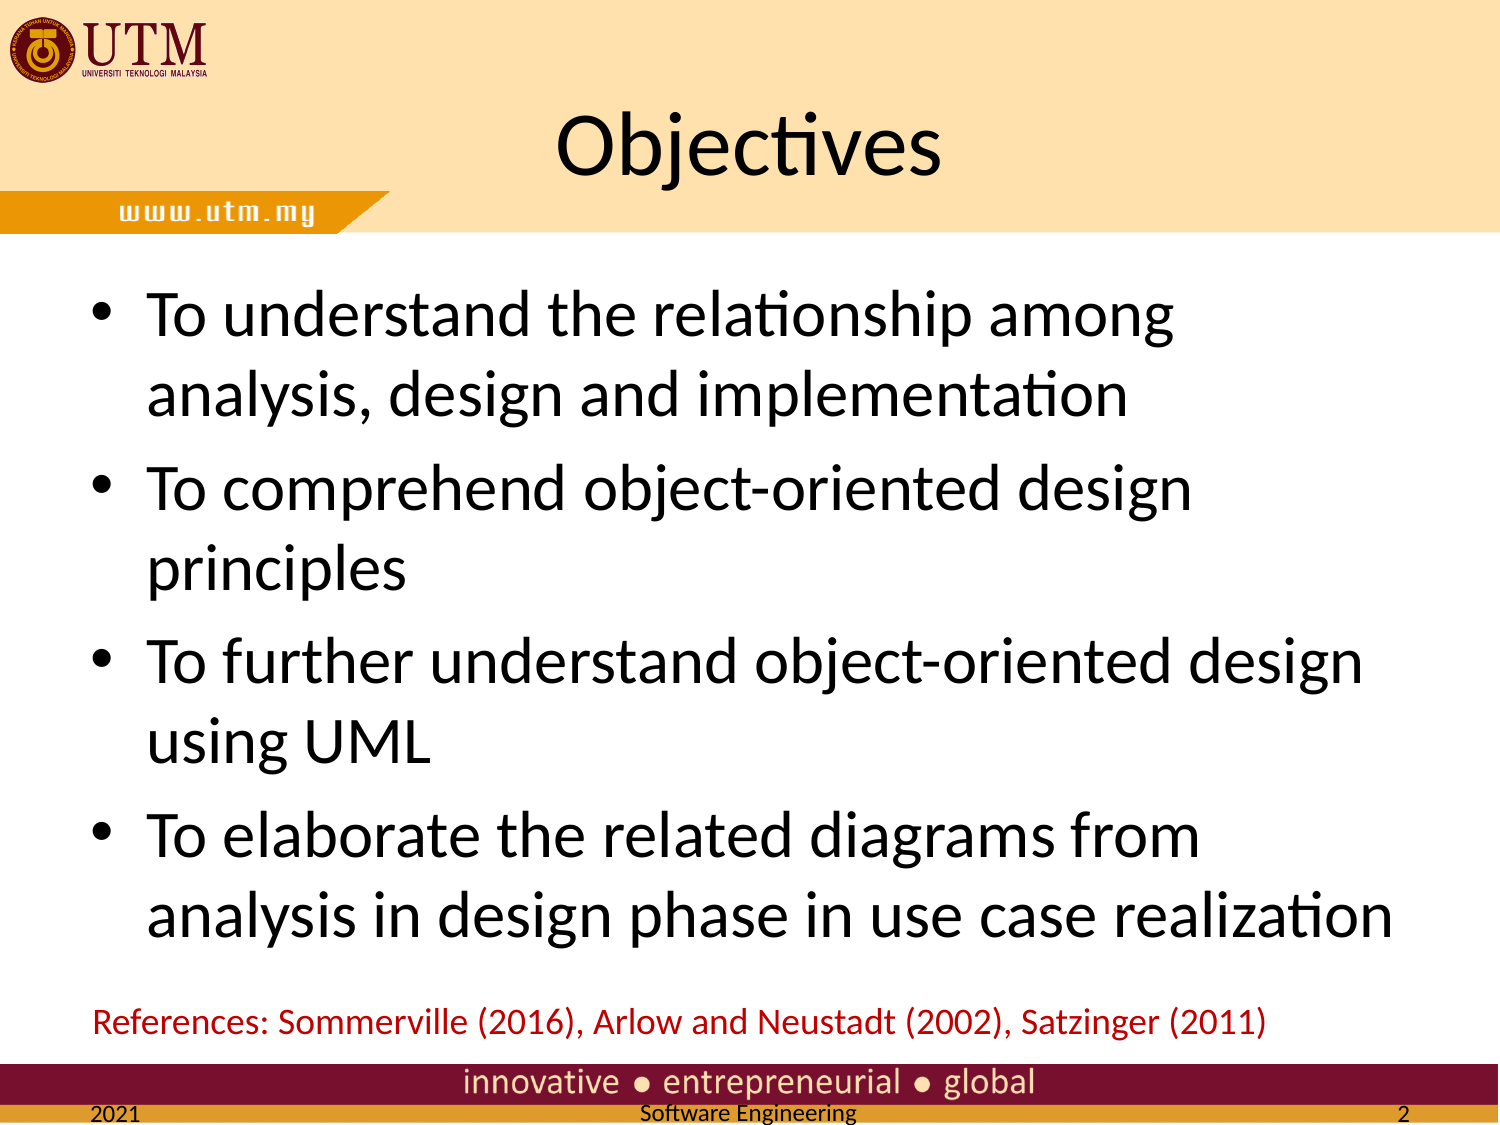

# Objectives
To understand the relationship among analysis, design and implementation
To comprehend object-oriented design principles
To further understand object-oriented design using UML
To elaborate the related diagrams from analysis in design phase in use case realization
References: Sommerville (2016), Arlow and Neustadt (2002), Satzinger (2011)
2021
2
Software Engineering